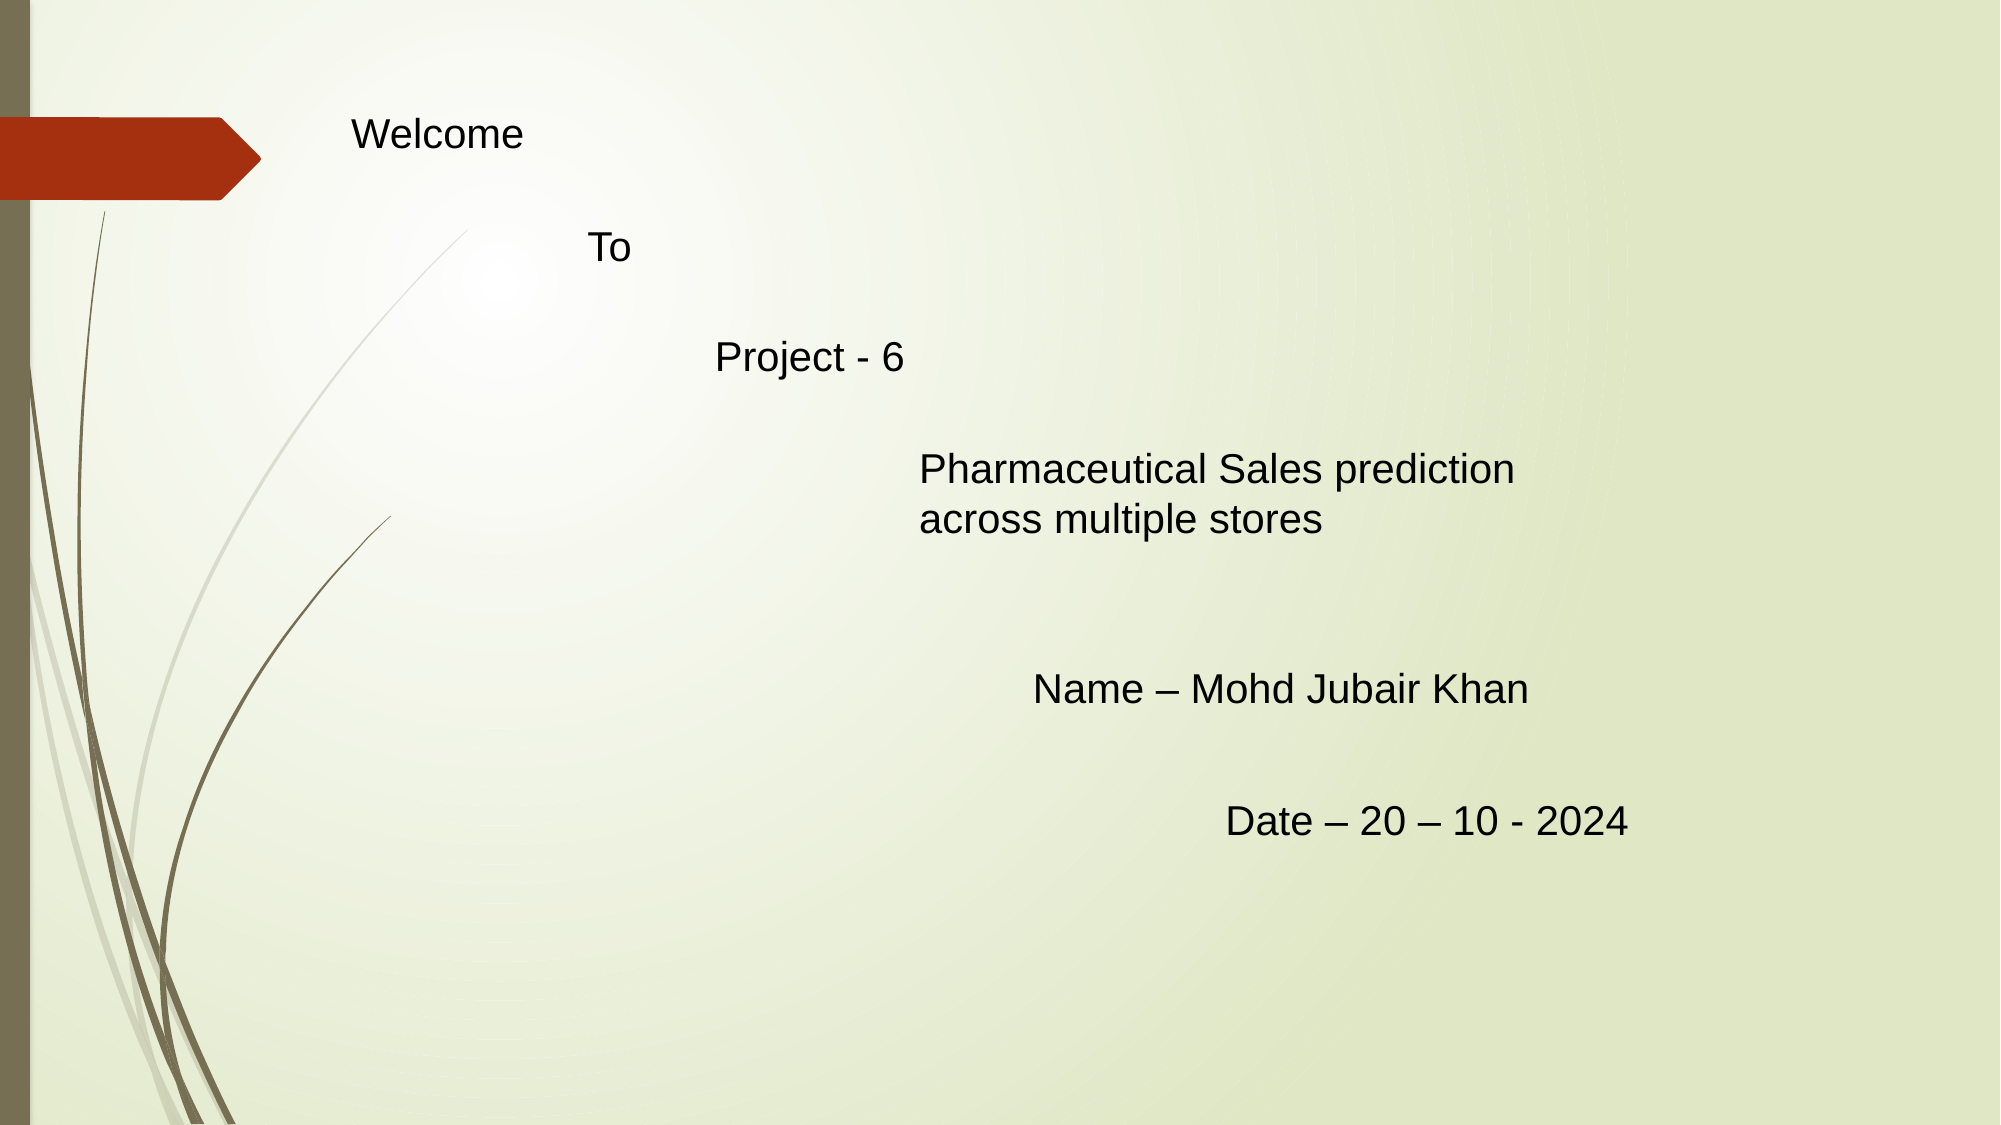

Welcome
To
Project - 6
Pharmaceutical Sales prediction across multiple stores
Name – Mohd Jubair Khan
Date – 20 – 10 - 2024